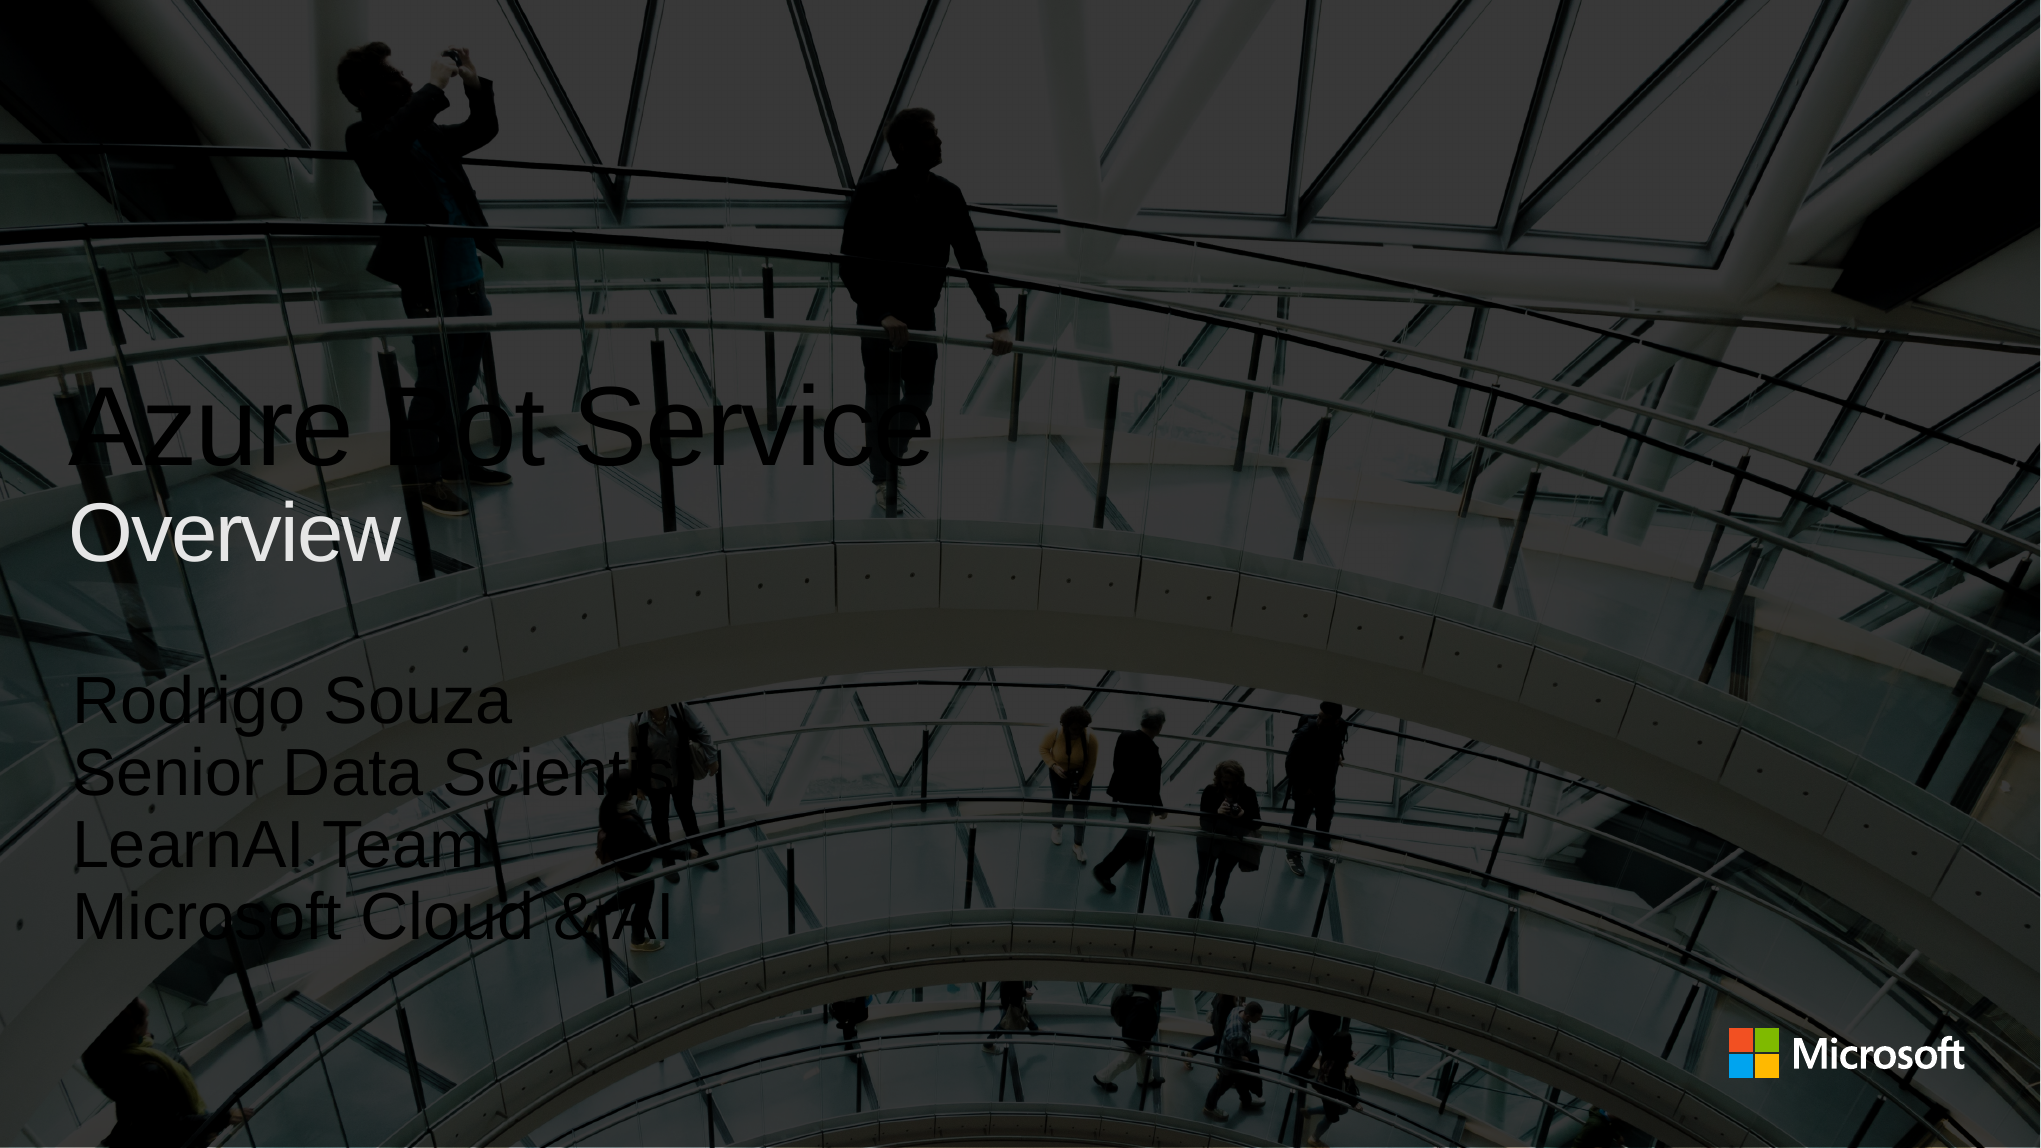

# Azure Bot Service Overview
Rodrigo Souza
Senior Data Scientist
LearnAI Team
Microsoft Cloud & AI